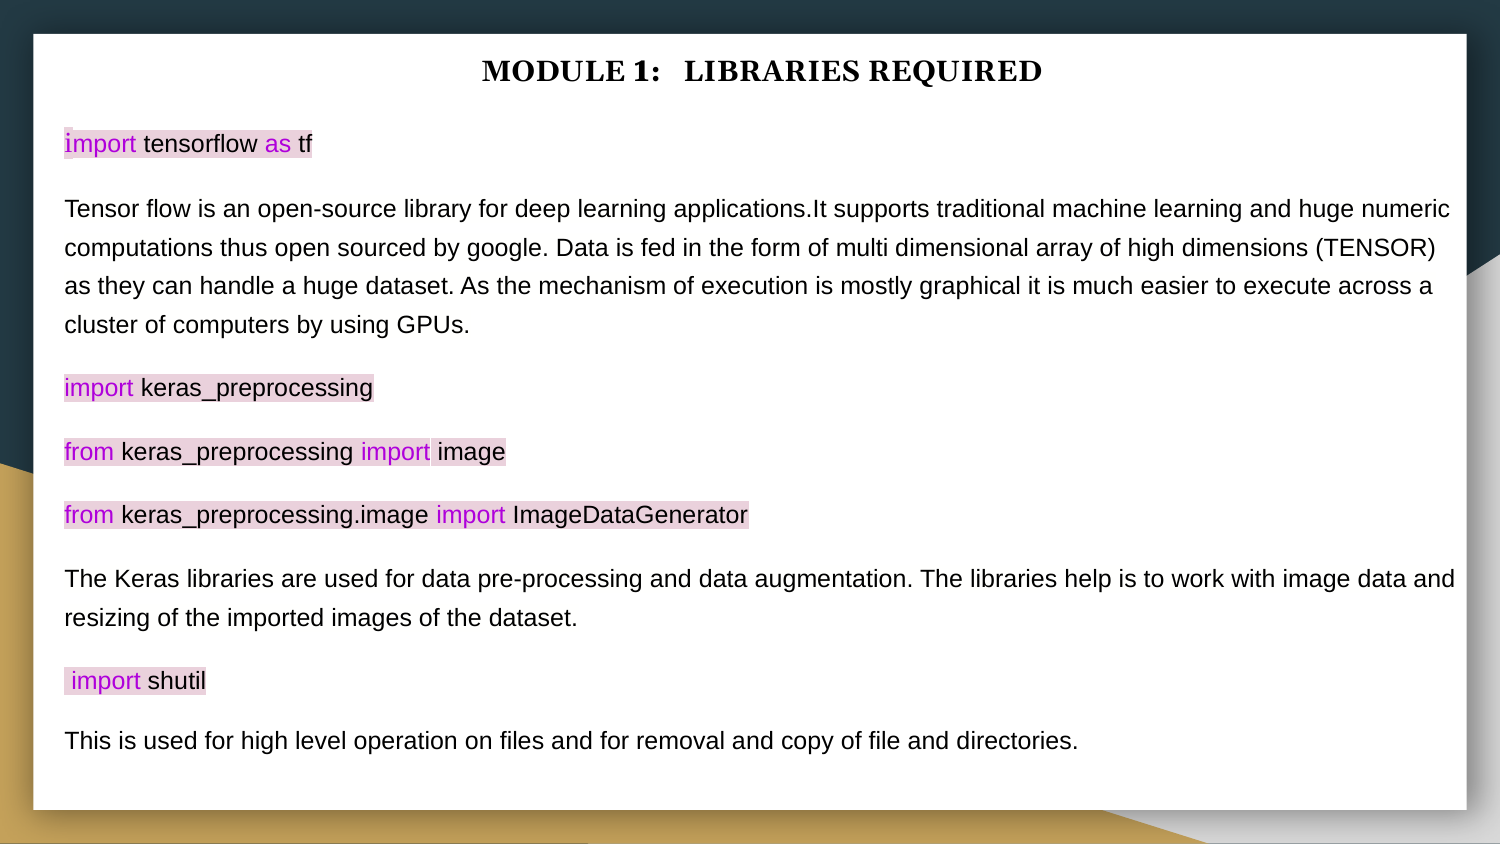

MODULE 1:   LIBRARIES REQUIRED
import tensorflow as tf
Tensor flow is an open-source library for deep learning applications.It supports traditional machine learning and huge numeric computations thus open sourced by google. Data is fed in the form of multi dimensional array of high dimensions (TENSOR) as they can handle a huge dataset. As the mechanism of execution is mostly graphical it is much easier to execute across a cluster of computers by using GPUs.
import keras_preprocessing
from keras_preprocessing import image
from keras_preprocessing.image import ImageDataGenerator
The Keras libraries are used for data pre-processing and data augmentation. The libraries help is to work with image data and resizing of the imported images of the dataset.
 import shutil
This is used for high level operation on files and for removal and copy of file and directories.